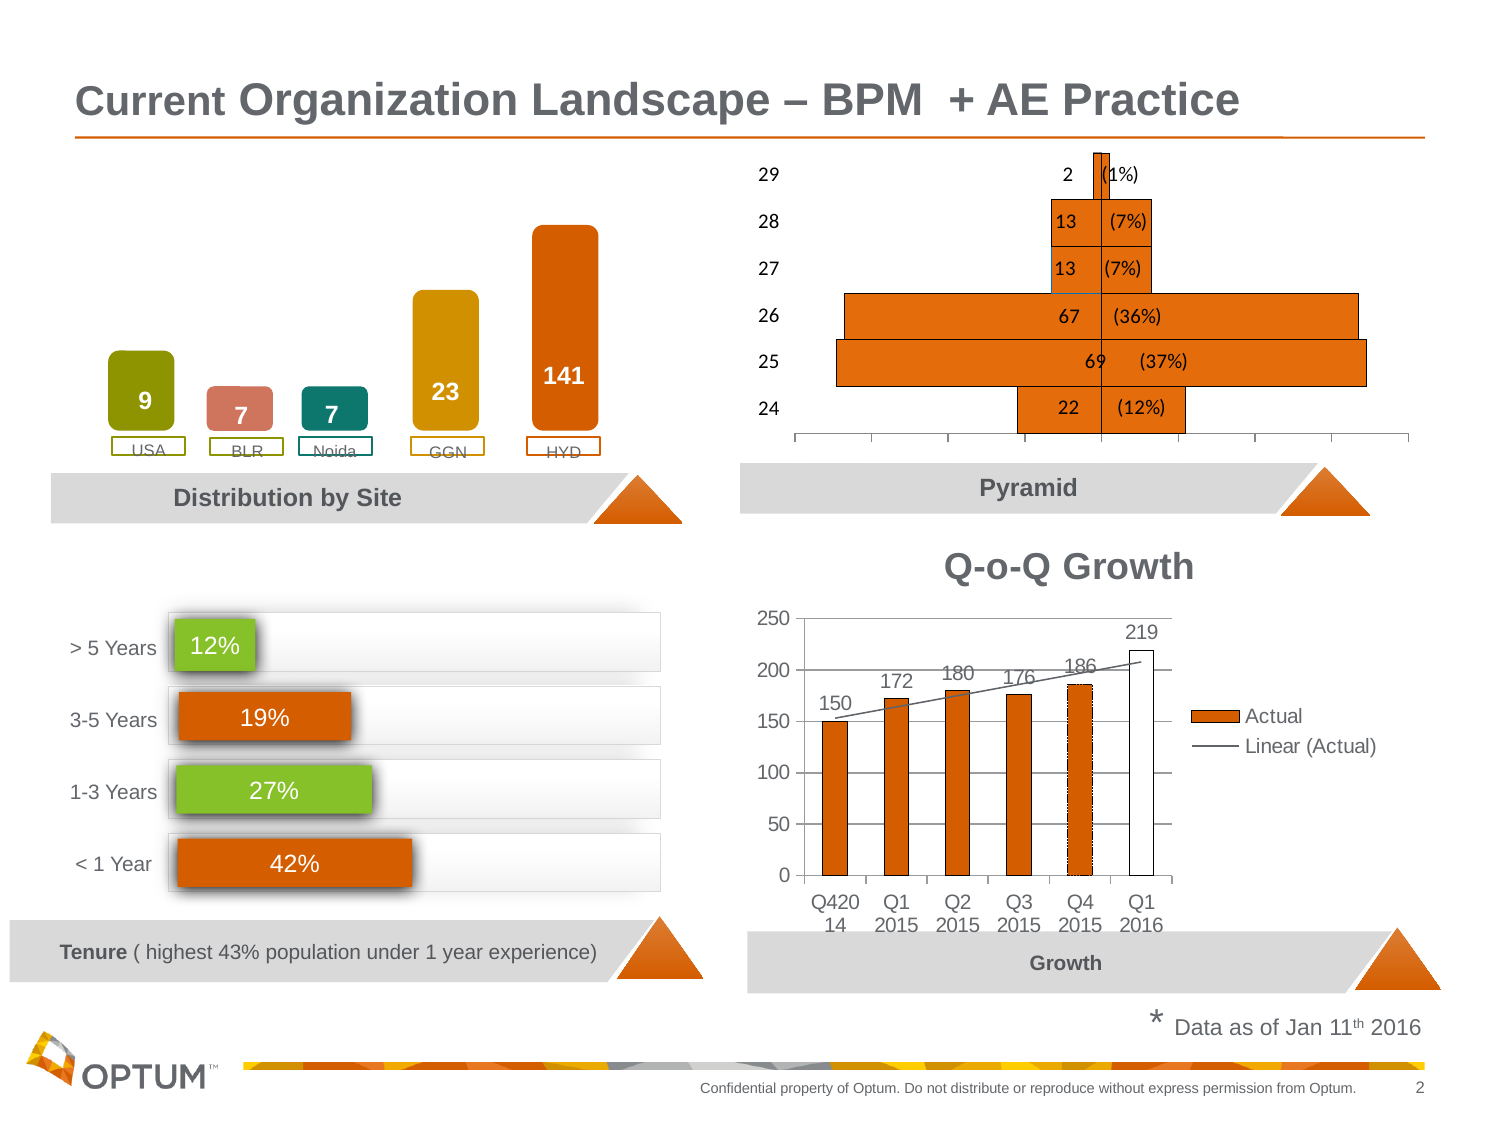

# Current Organization Landscape – BPM  + AE Practice

### Chart

| Category | count1 | count2 |
|---|---|---|
| 24 | -11.0 | 11.0 |
| 25 | -34.5 | 34.5 |
| 26 | -33.5 | 33.5 |
| 27 | -6.5 | 6.5 |
| 28 | -6.5 | 6.5 |
| 29 | -1.0 | 1.0 |

141
23

9

7
7
USA
BLR
Noida
GGN
HYD

Pyramid

Distribution by Site

### Chart: Q-o-Q Growth

| Category | Actual |
|---|---|
| Q42014 | 150.0 |
| Q1 2015 | 172.0 |
| Q2 2015 | 180.0 |
| Q3 2015 | 176.0 |
| Q4 2015 | 186.0 |
| Q1 2016 | 219.0 |
12%
> 5 Years

19%
3-5 Years

27%
1-3 Years

42%
< 1 Year

Tenure ( highest 43% population under 1 year experience)

Growth
* Data as of Jan 11th 2016
2